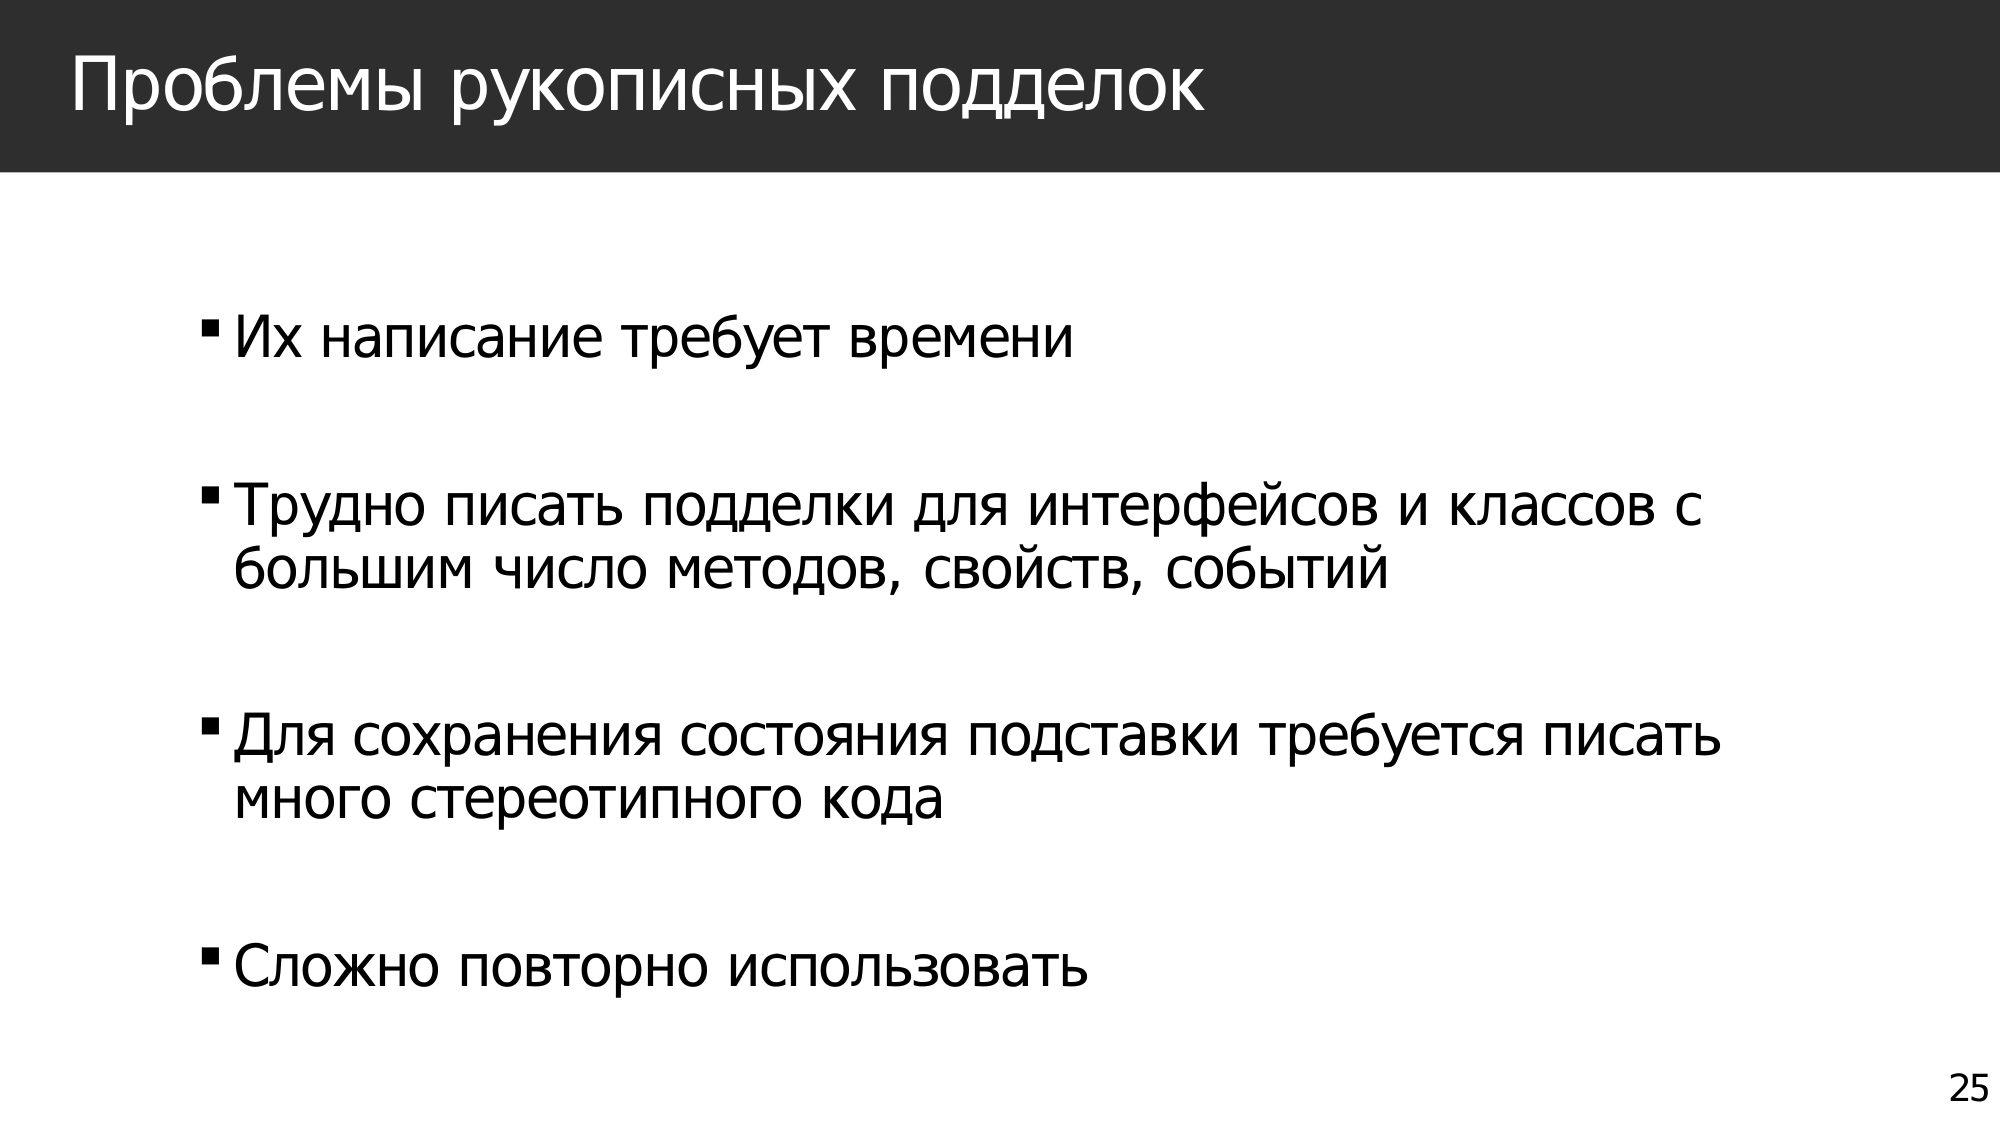

# Проблемы рукописных подделок
Их написание требует времени

Трудно писать подделки для интерфейсов и классов с большим число методов, свойств, событий

Для сохранения состояния подставки требуется писать много стереотипного кода

Сложно повторно использовать

25